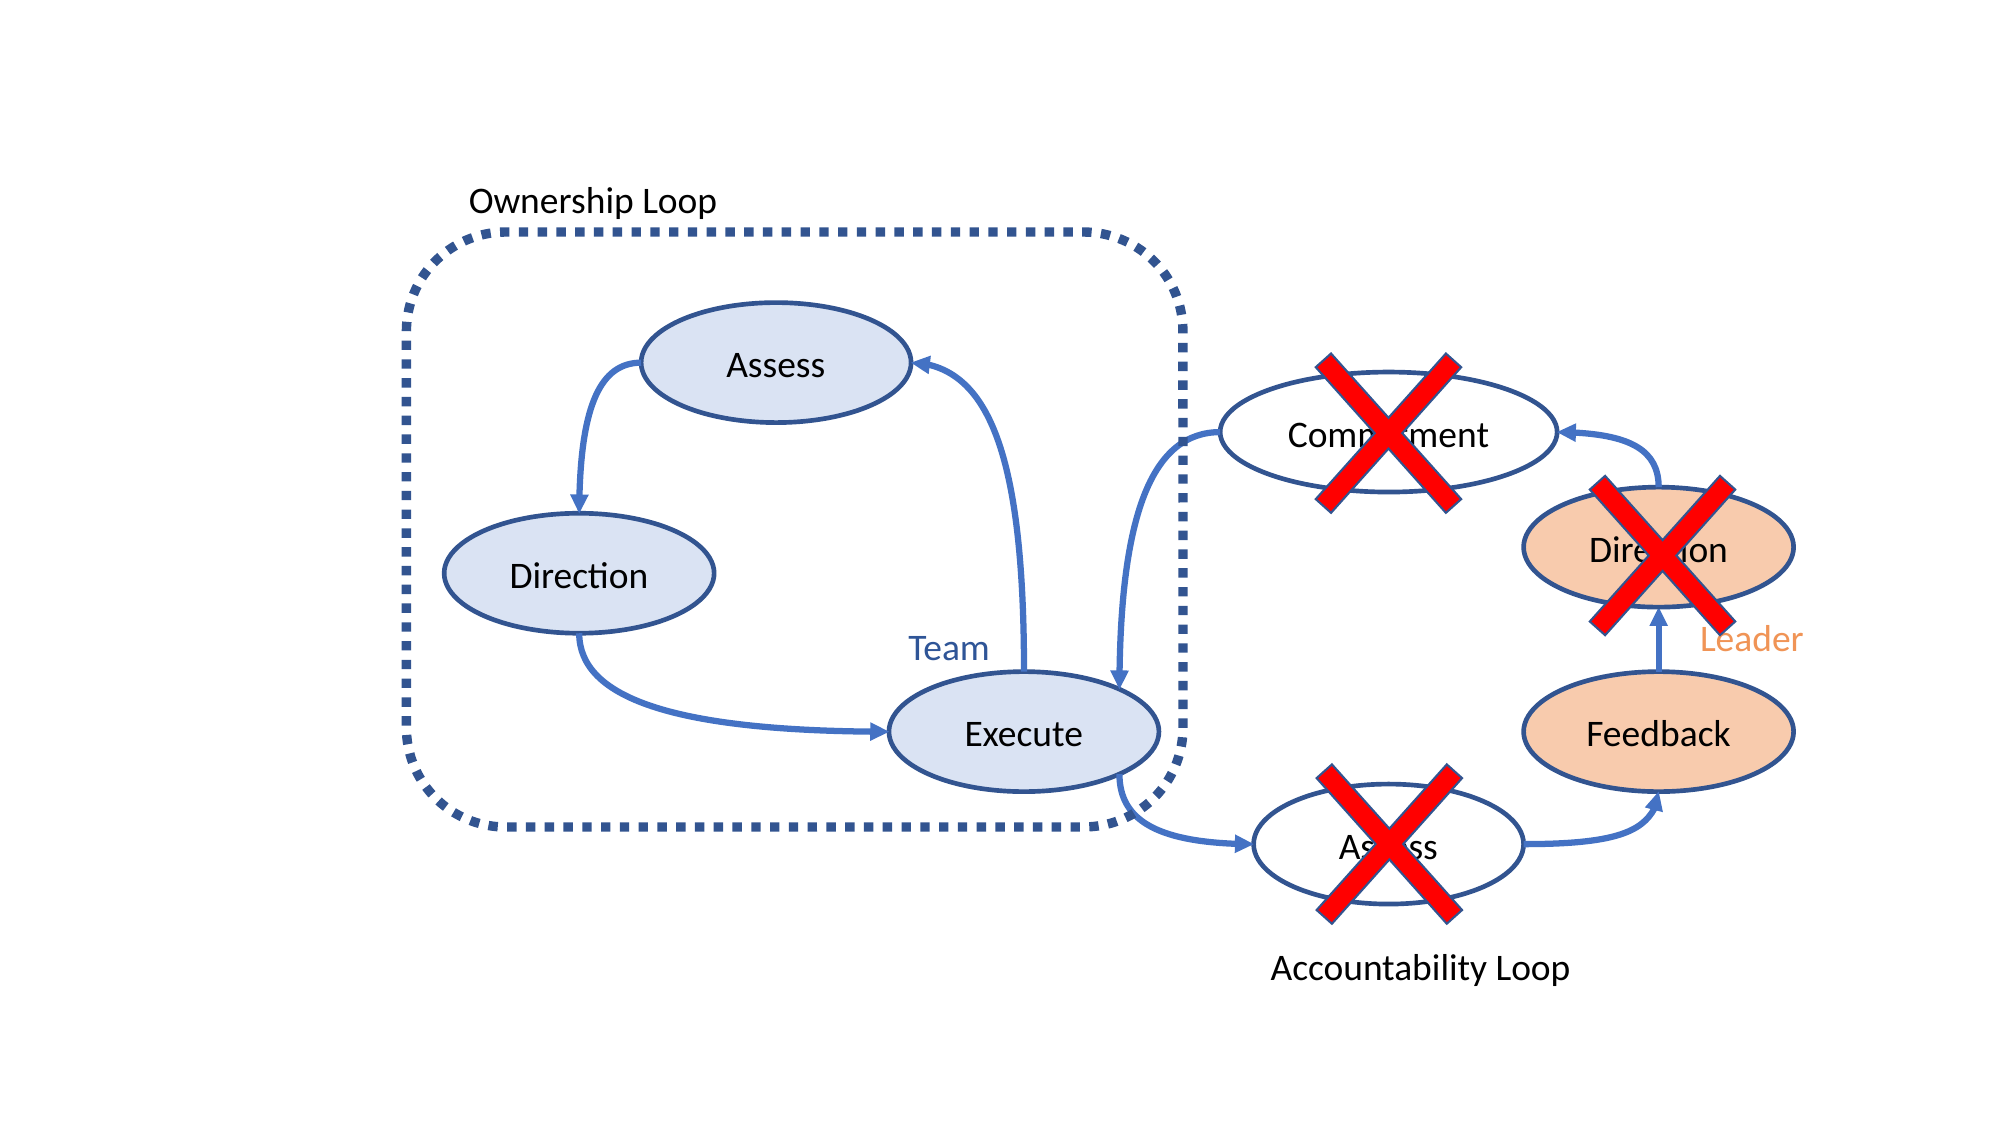

Ownership Loop

Assess
Commitment

Direction
Direction
Leader
Team
Execute
Feedback

Assess
Accountability Loop